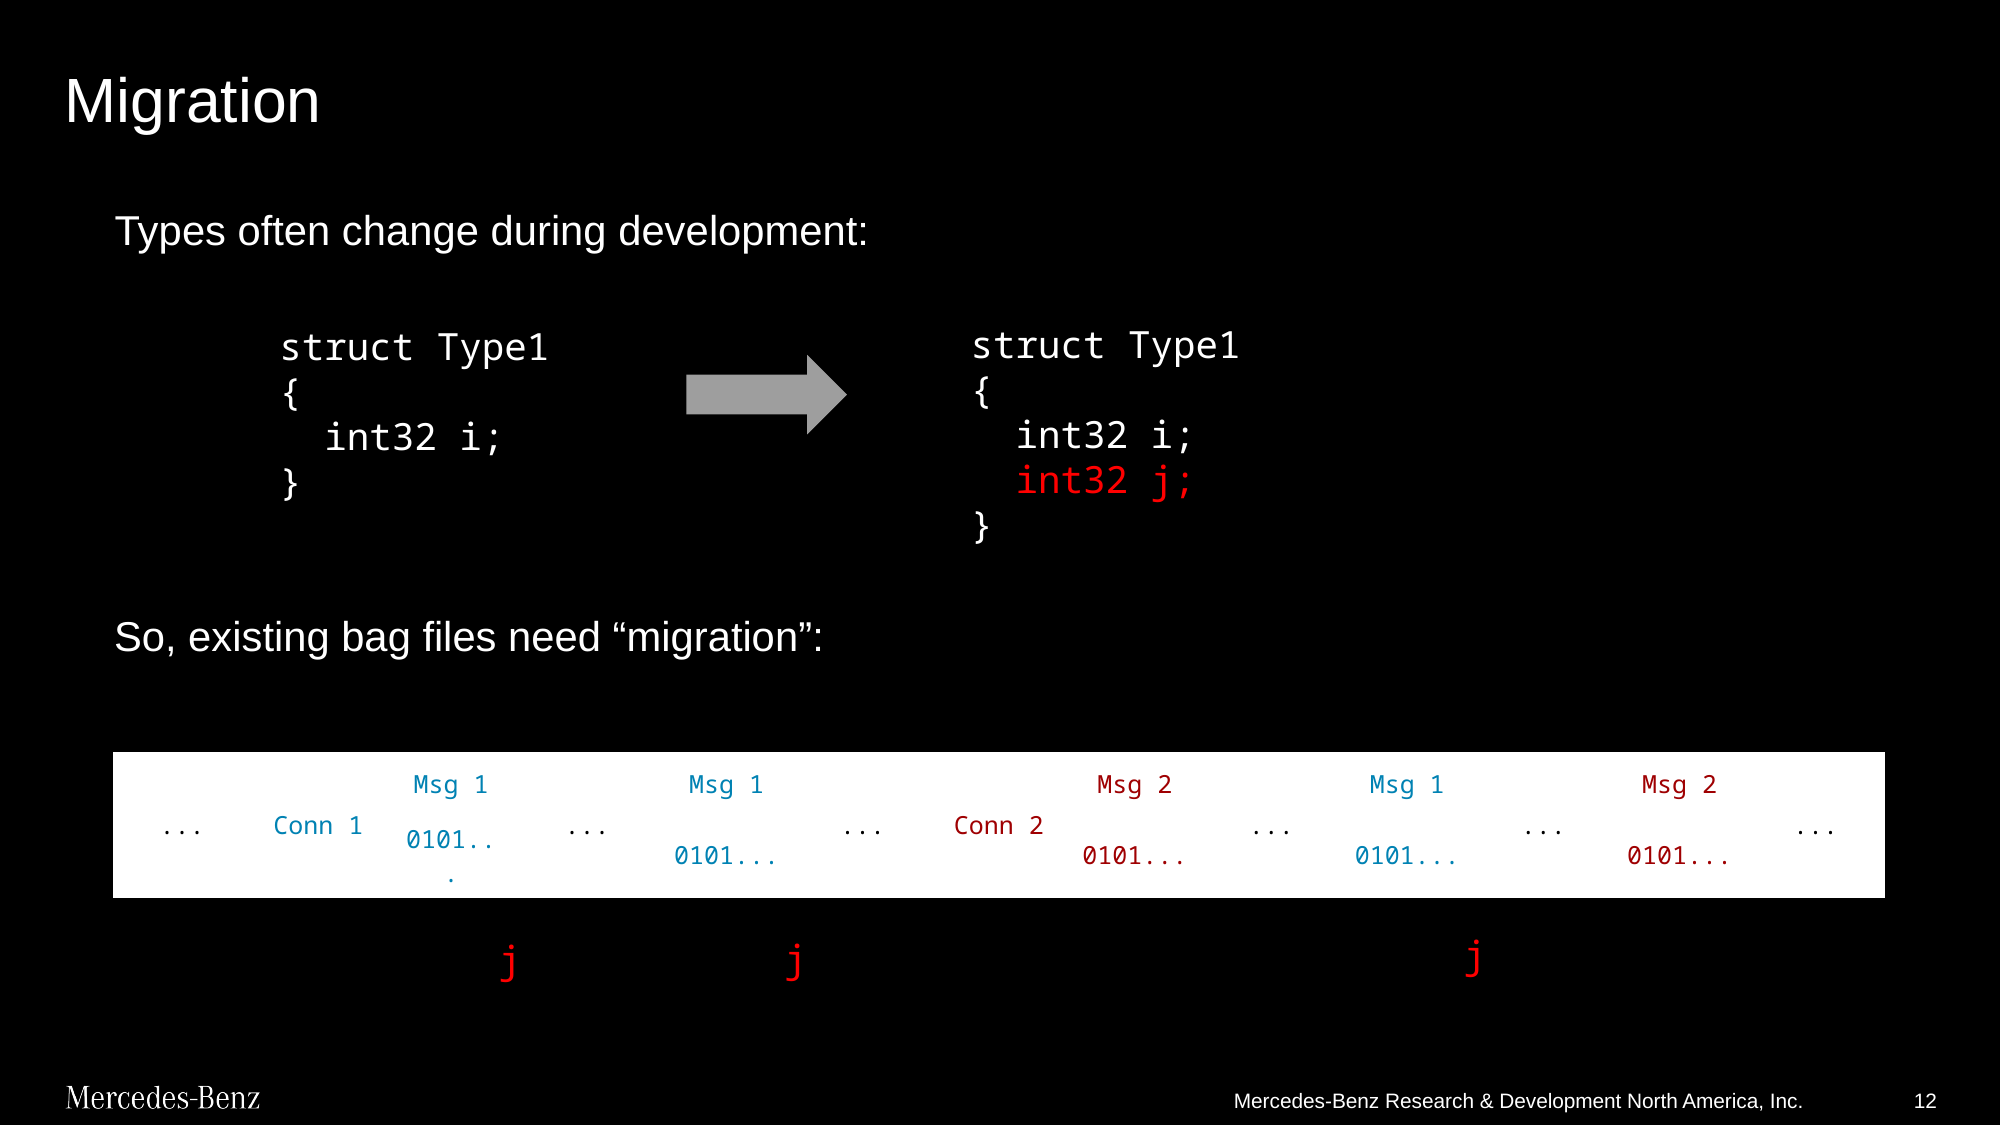

# Migration
Types often change during development:
struct Type1 {
  int32 i;
  int32 j;
}
struct Type1 {
  int32 i;
}

So, existing bag files need “migration”:
| ... | Conn 1 | Msg 1 | ... | Msg 1 | ... | Conn 2 | Msg 2 | ... | Msg 1 | ... | Msg 2 | ... |
| --- | --- | --- | --- | --- | --- | --- | --- | --- | --- | --- | --- | --- |
|  |  | 0101... |  | 0101... |  |  | 0101... |  | 0101... |  | 0101... |  |
j
j
j
Mercedes-Benz Research & Development North America, Inc.
12